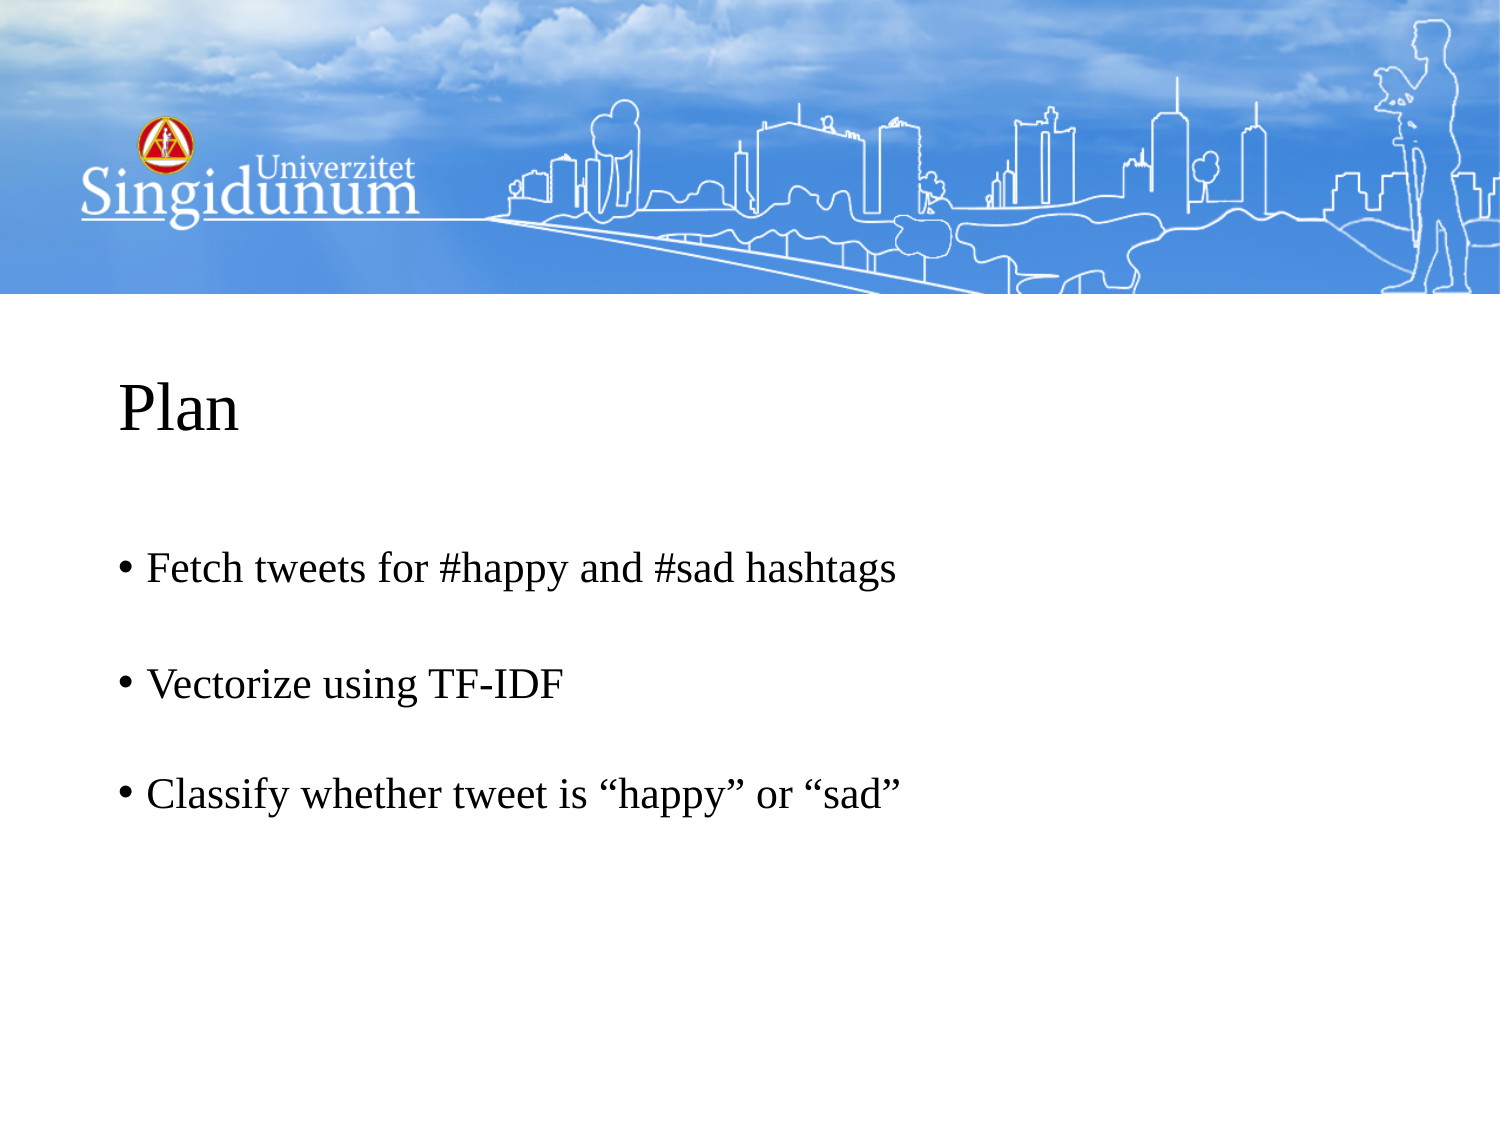

# Plan
Fetch tweets for #happy and #sad hashtags
Vectorize using TF-IDF
Classify whether tweet is “happy” or “sad”